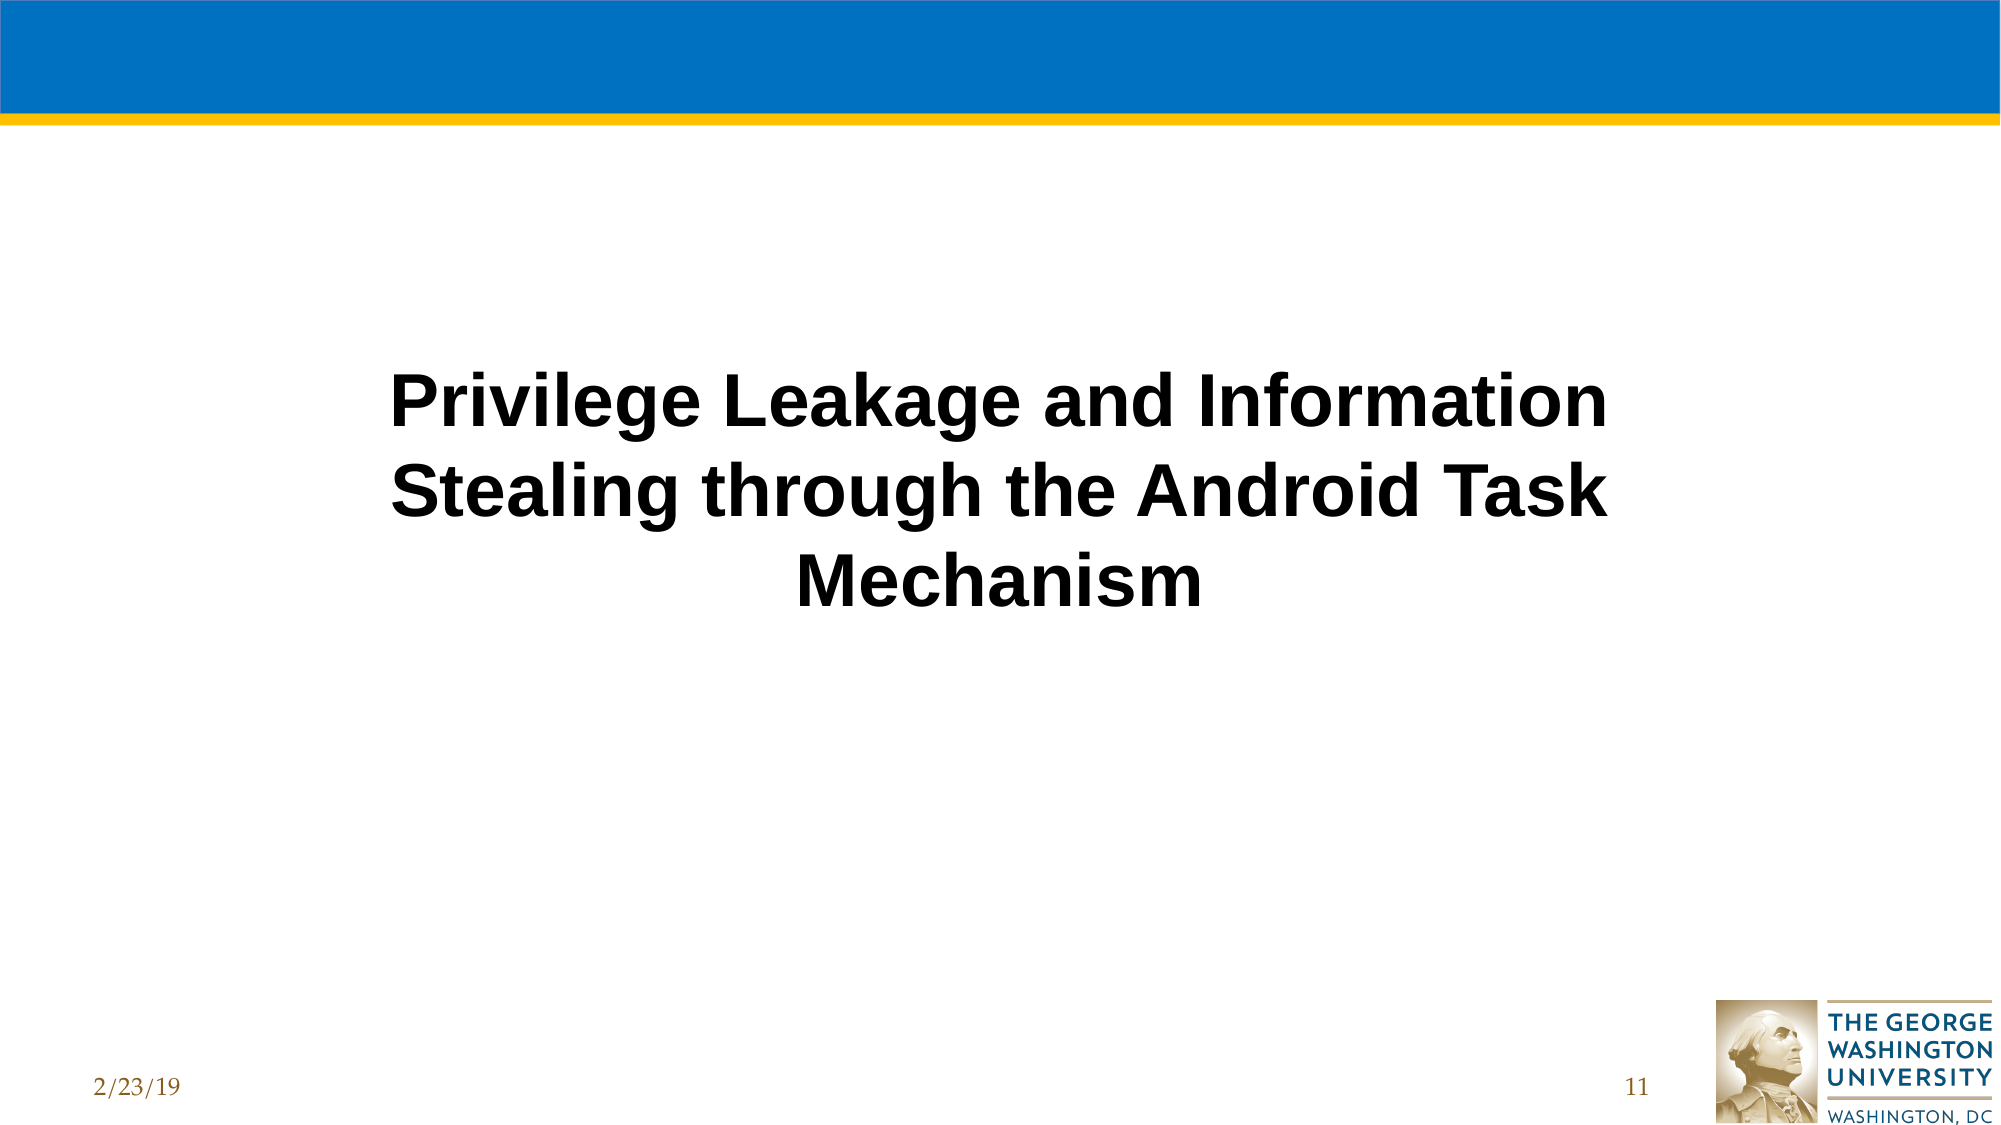

Privilege Leakage and Information Stealing through the Android Task Mechanism
2/23/19
11